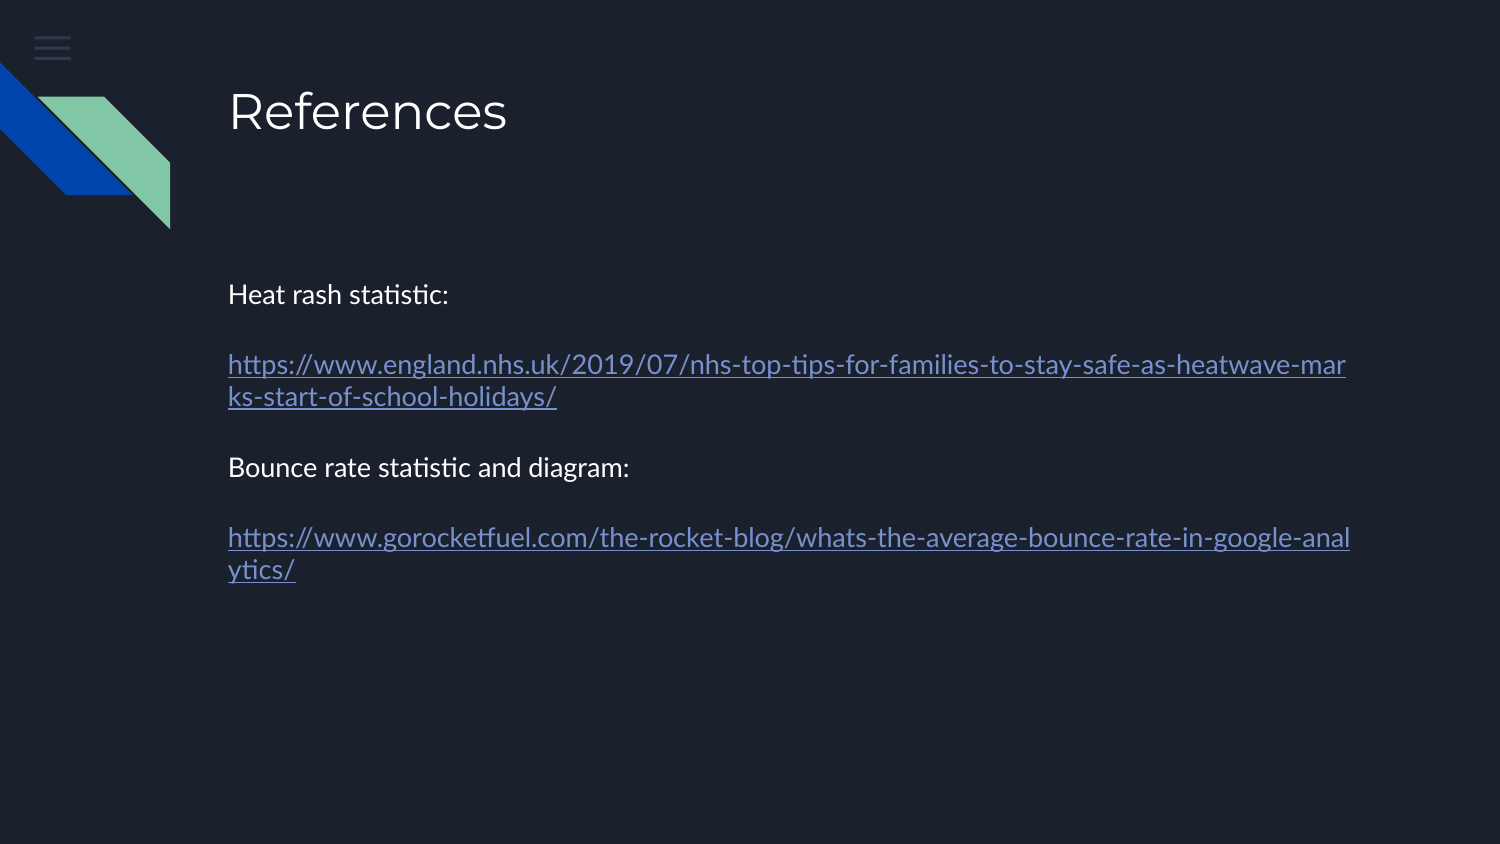

# References
Heat rash statistic:
https://www.england.nhs.uk/2019/07/nhs-top-tips-for-families-to-stay-safe-as-heatwave-marks-start-of-school-holidays/
Bounce rate statistic and diagram:
https://www.gorocketfuel.com/the-rocket-blog/whats-the-average-bounce-rate-in-google-analytics/